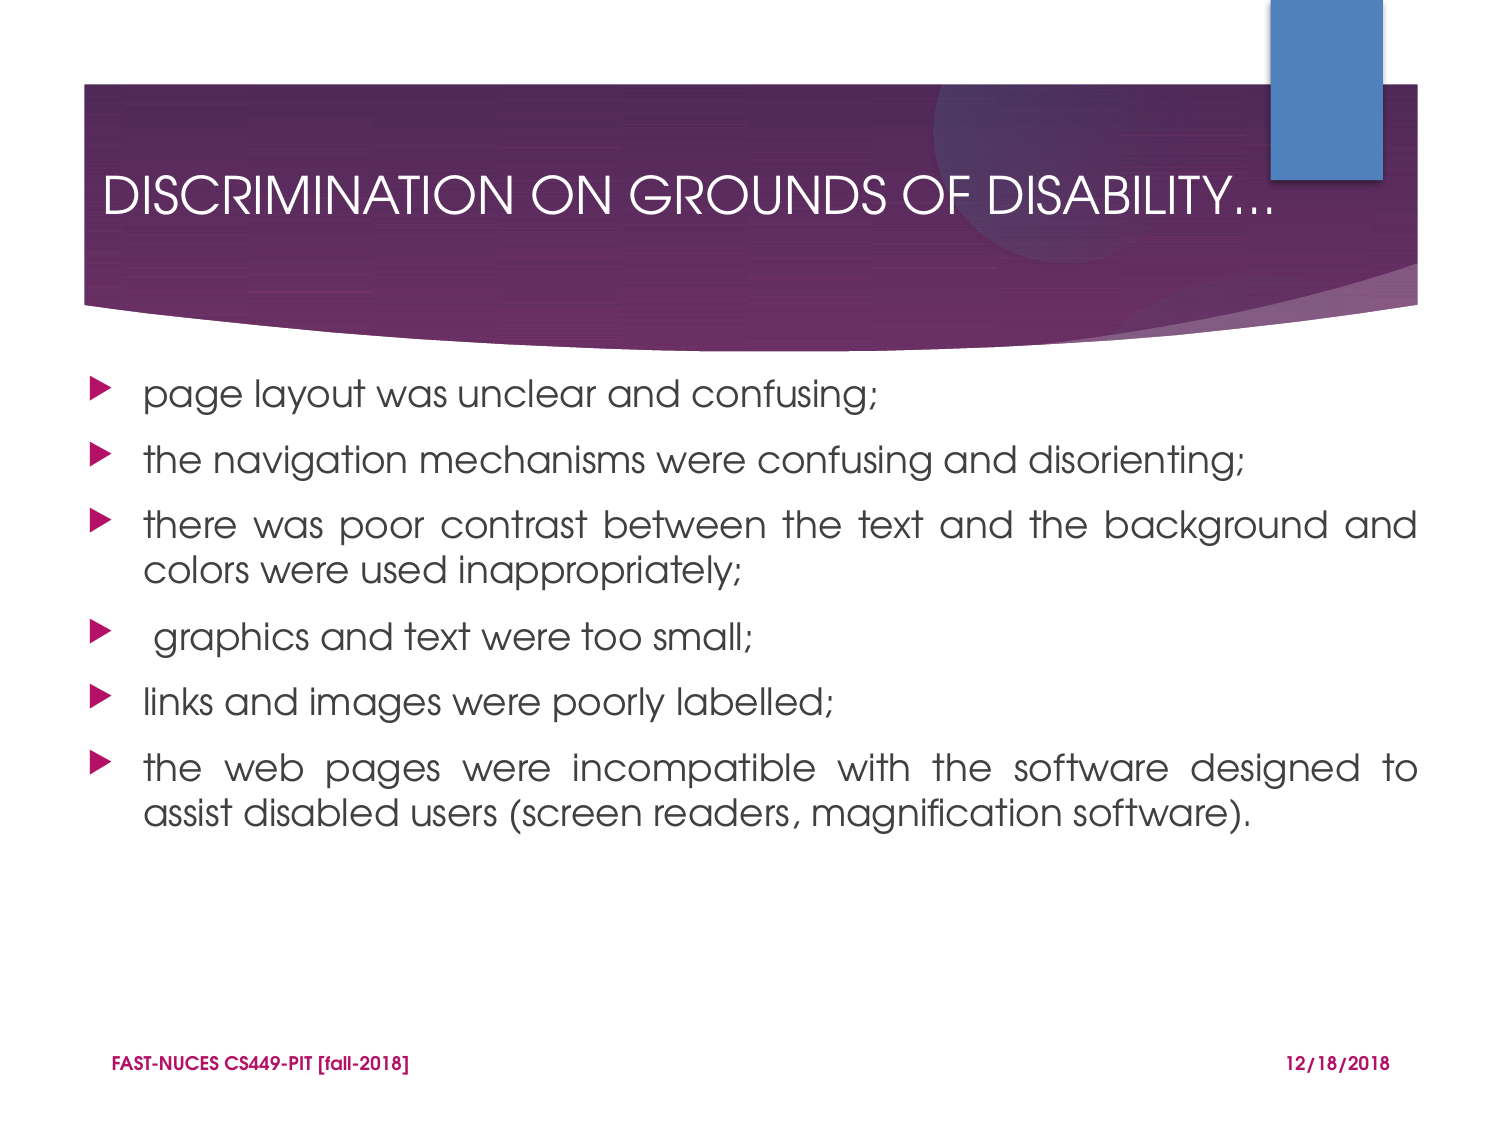

DISCRIMINATION ON GROUNDS OF DISABILITY…
page layout was unclear and confusing;
the navigation mechanisms were confusing and disorienting;
there was poor contrast between the text and the background and colors were used inappropriately;
 graphics and text were too small;
links and images were poorly labelled;
the web pages were incompatible with the software designed to assist disabled users (screen readers, magnification software).
28
FAST-NUCES CS449-PIT [fall-2018]
12/18/2018